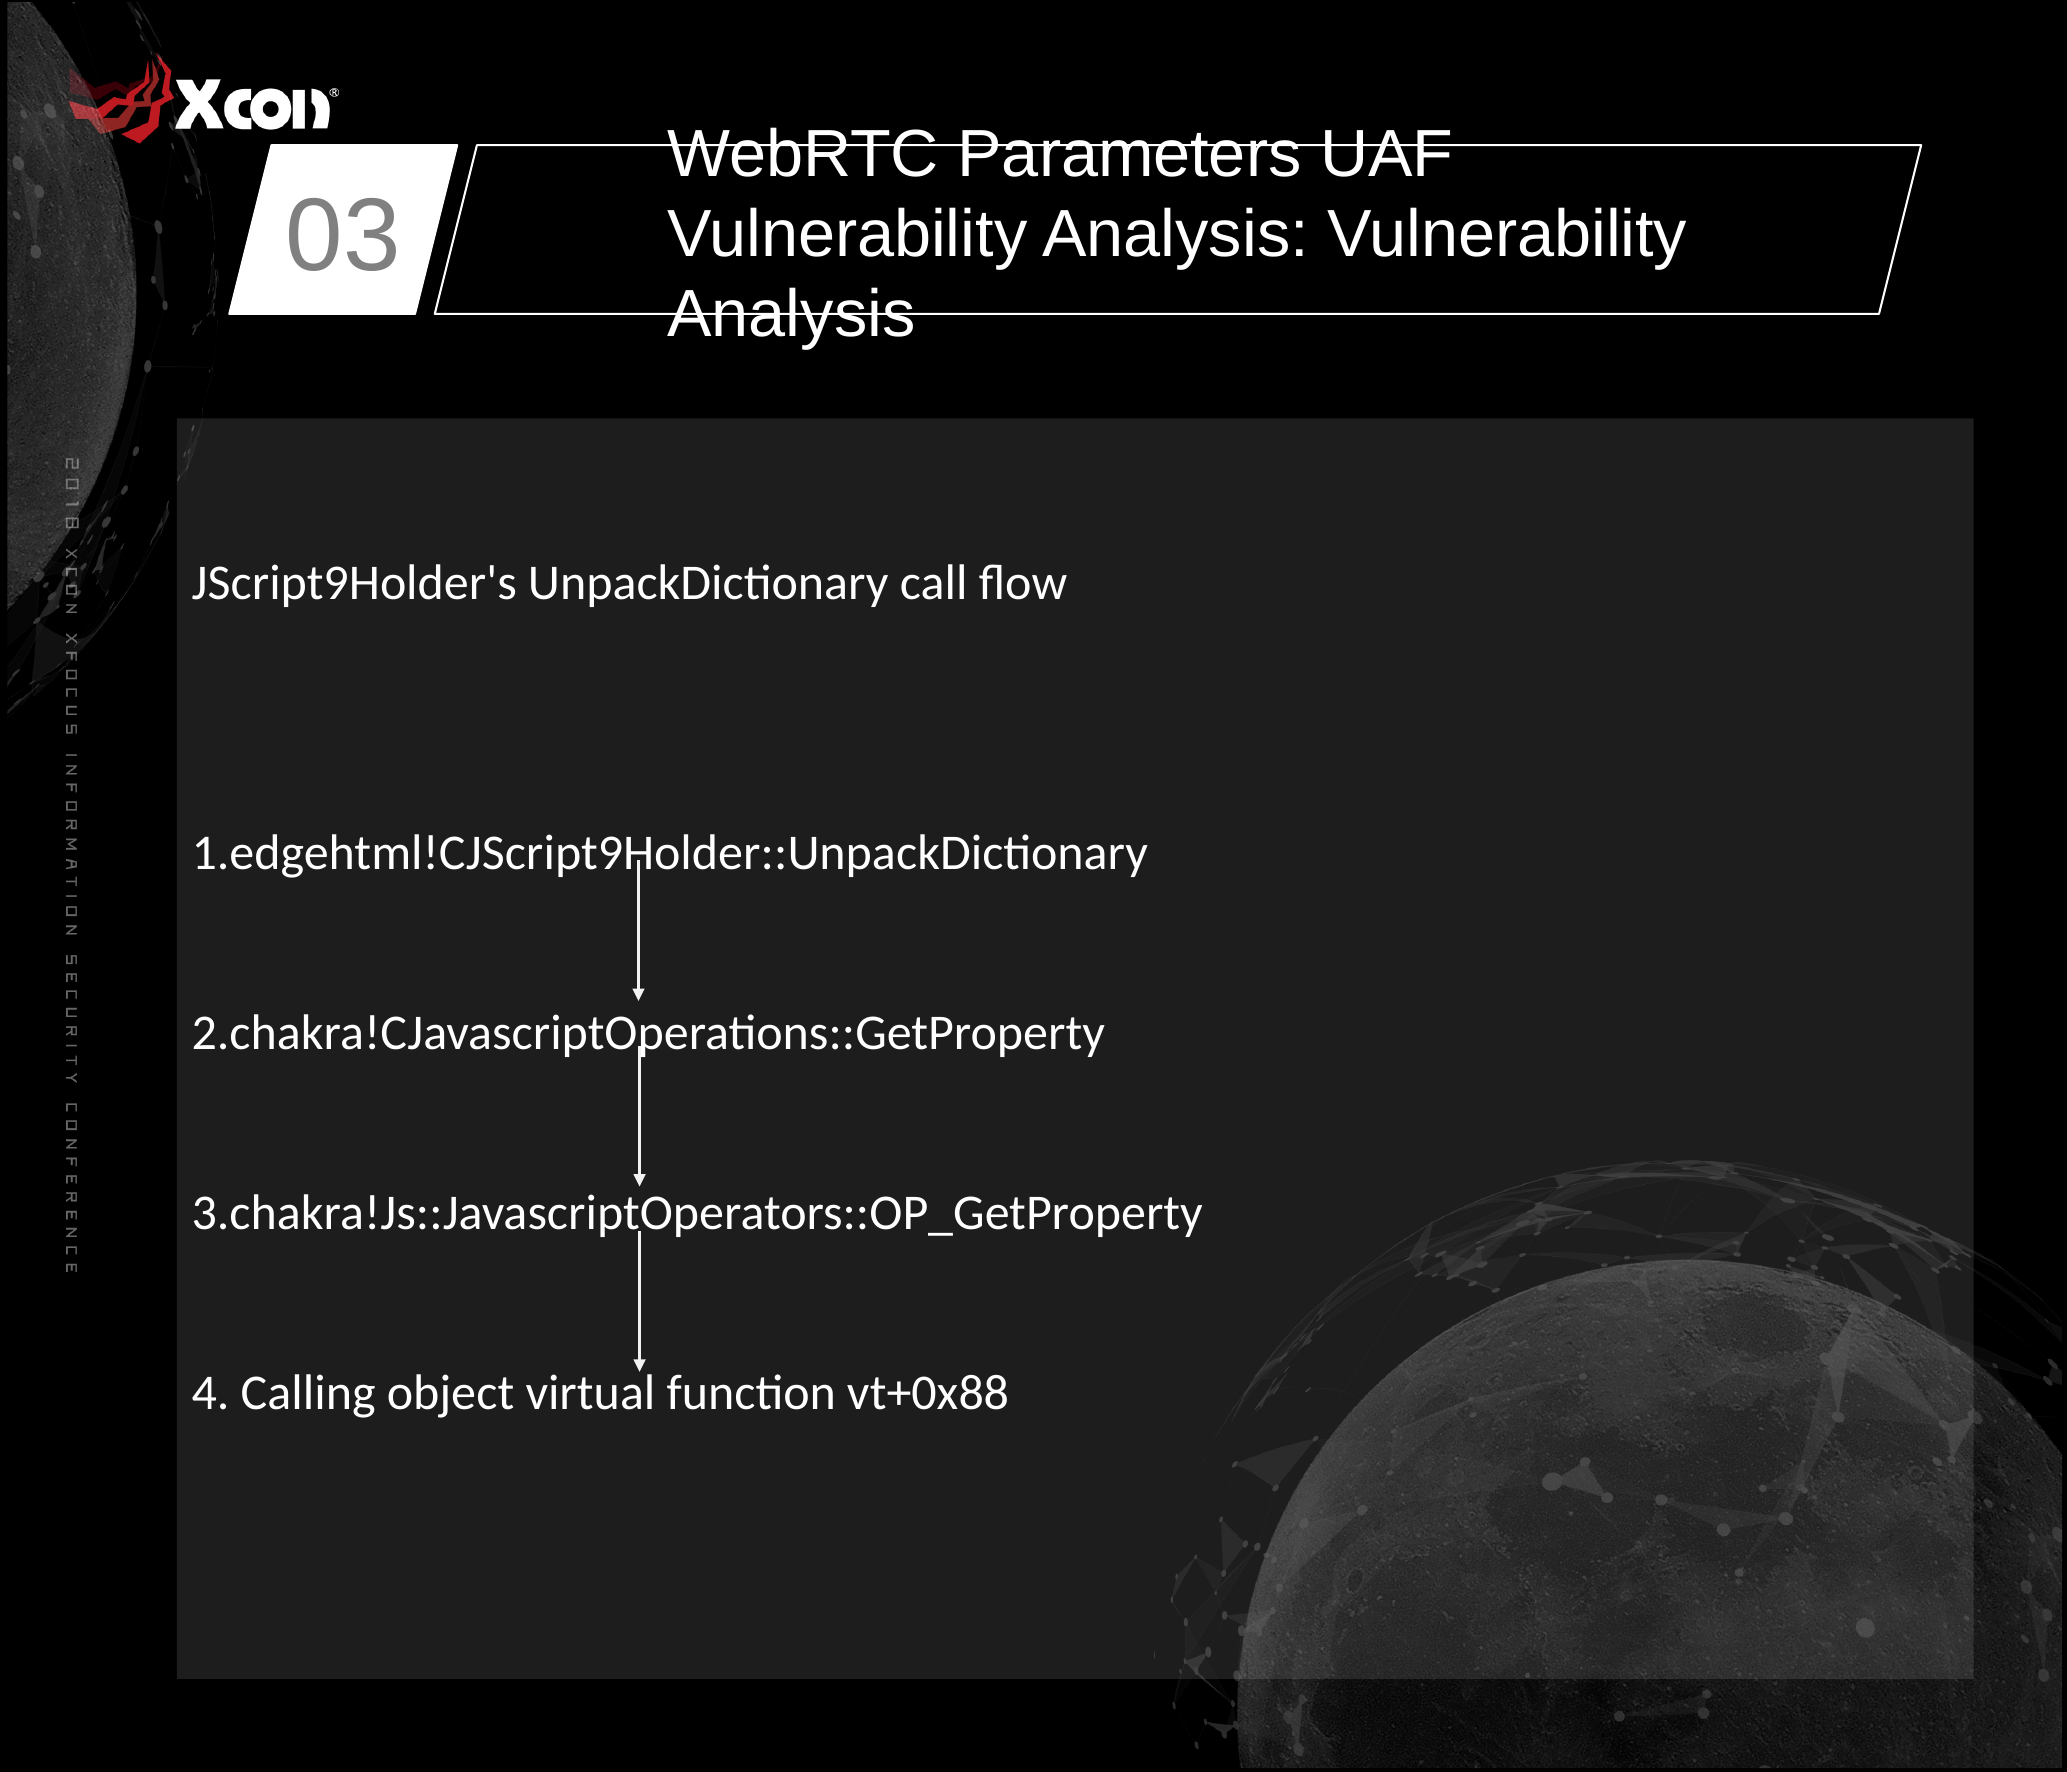

03
WebRTC Parameters UAF Vulnerability Analysis: Vulnerability Analysis

JScript9Holder's UnpackDictionary call flow

1.edgehtml!CJScript9Holder::UnpackDictionary

2.chakra!CJavascriptOperations::GetProperty

3.chakra!Js::JavascriptOperators::OP_GetProperty

4. Calling object virtual function vt+0x88